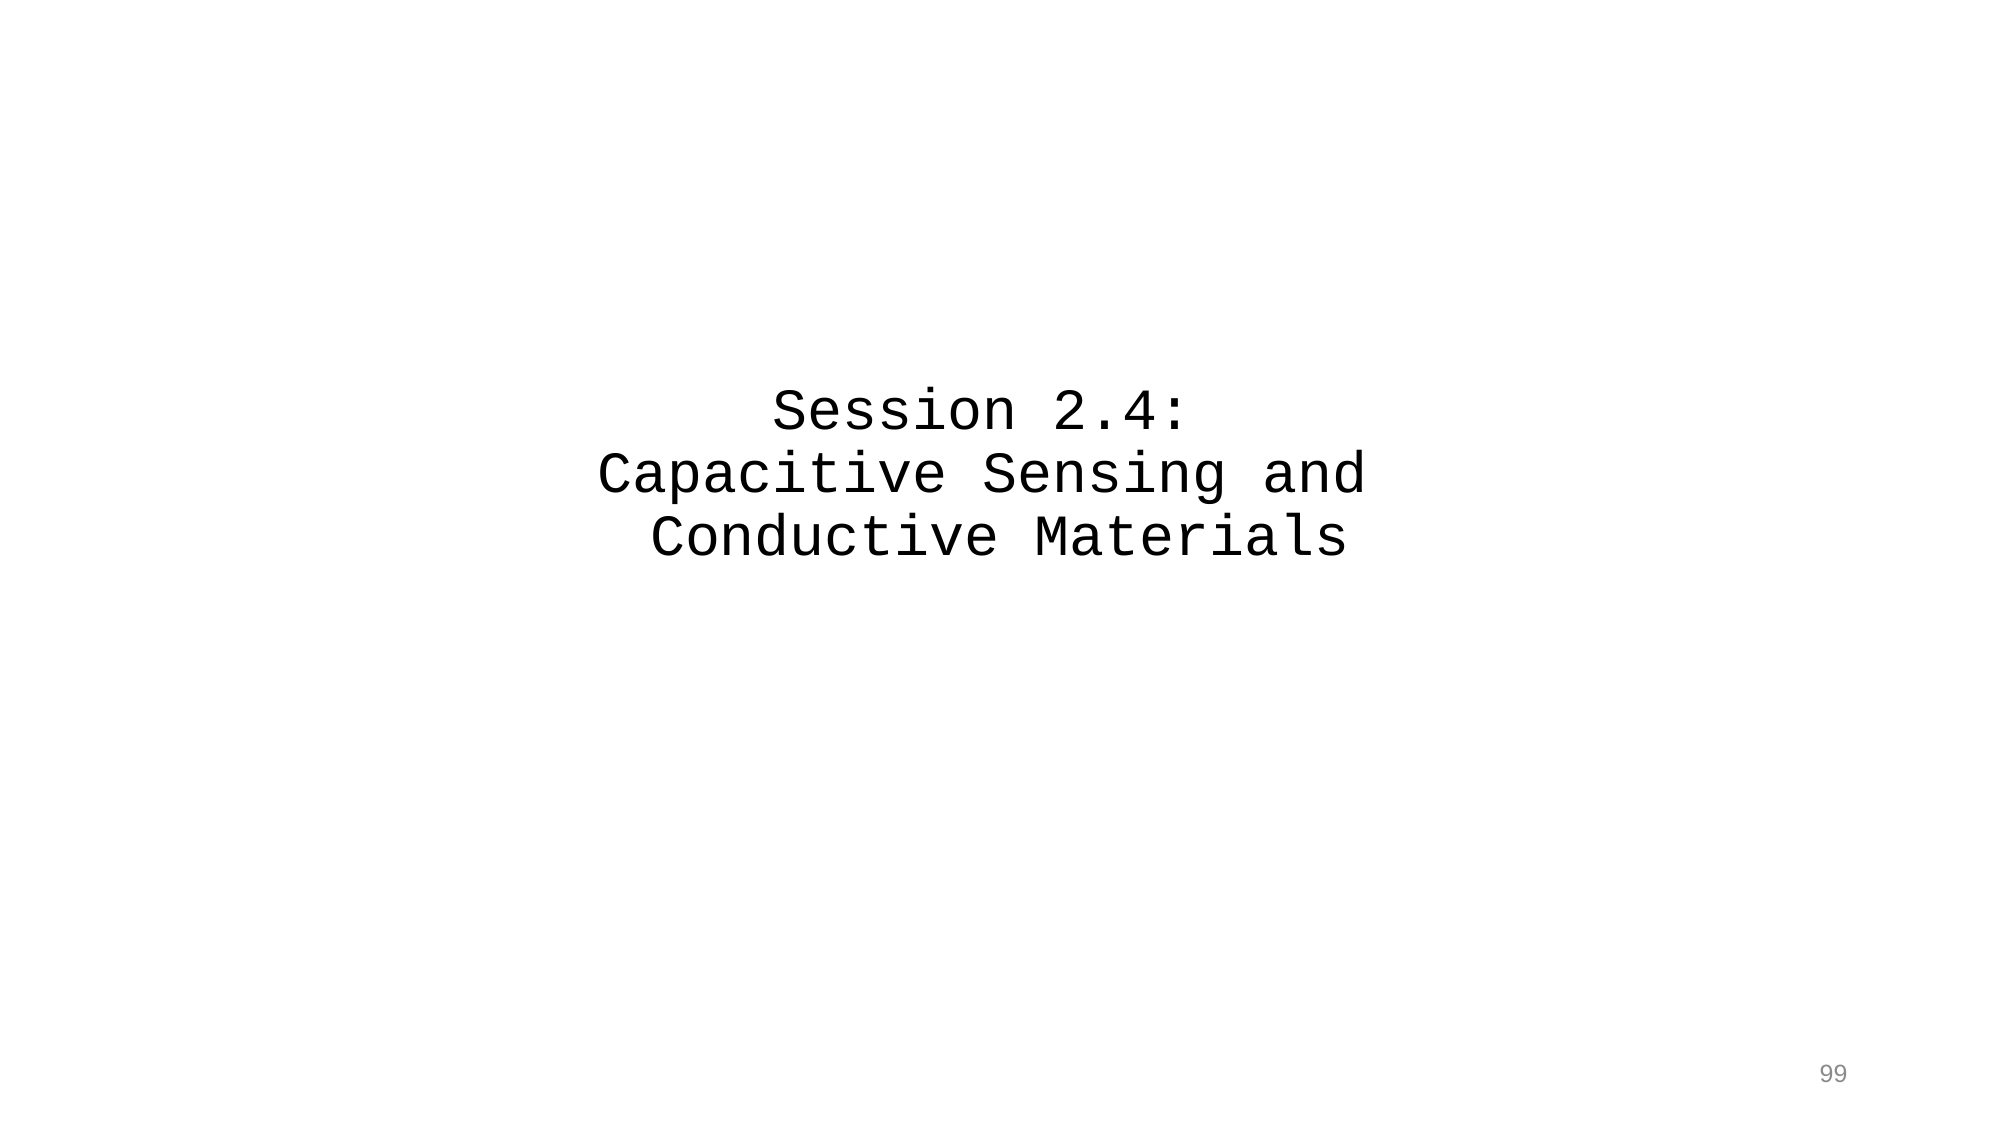

# Session 2.4: Capacitive Sensing and Conductive Materials

99